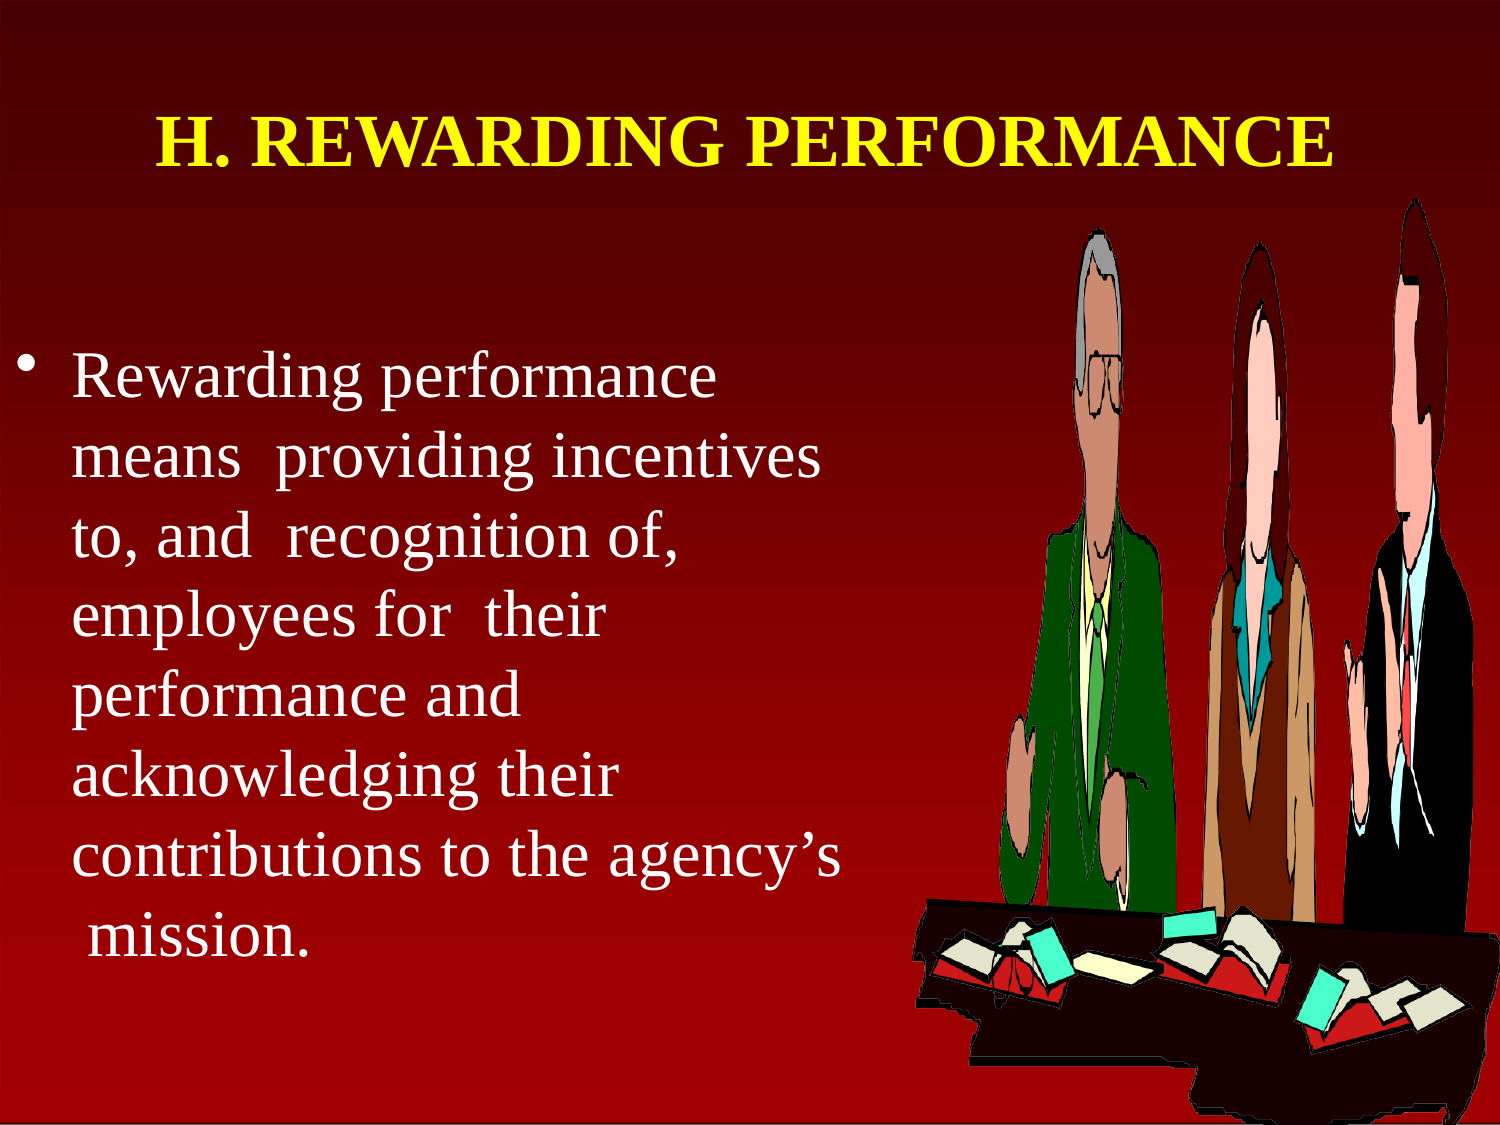

# H. REWARDING PERFORMANCE

Rewarding performance means  providing incentives to, and  recognition of, employees for  their performance and  acknowledging their
contributions to the agency’s  mission.